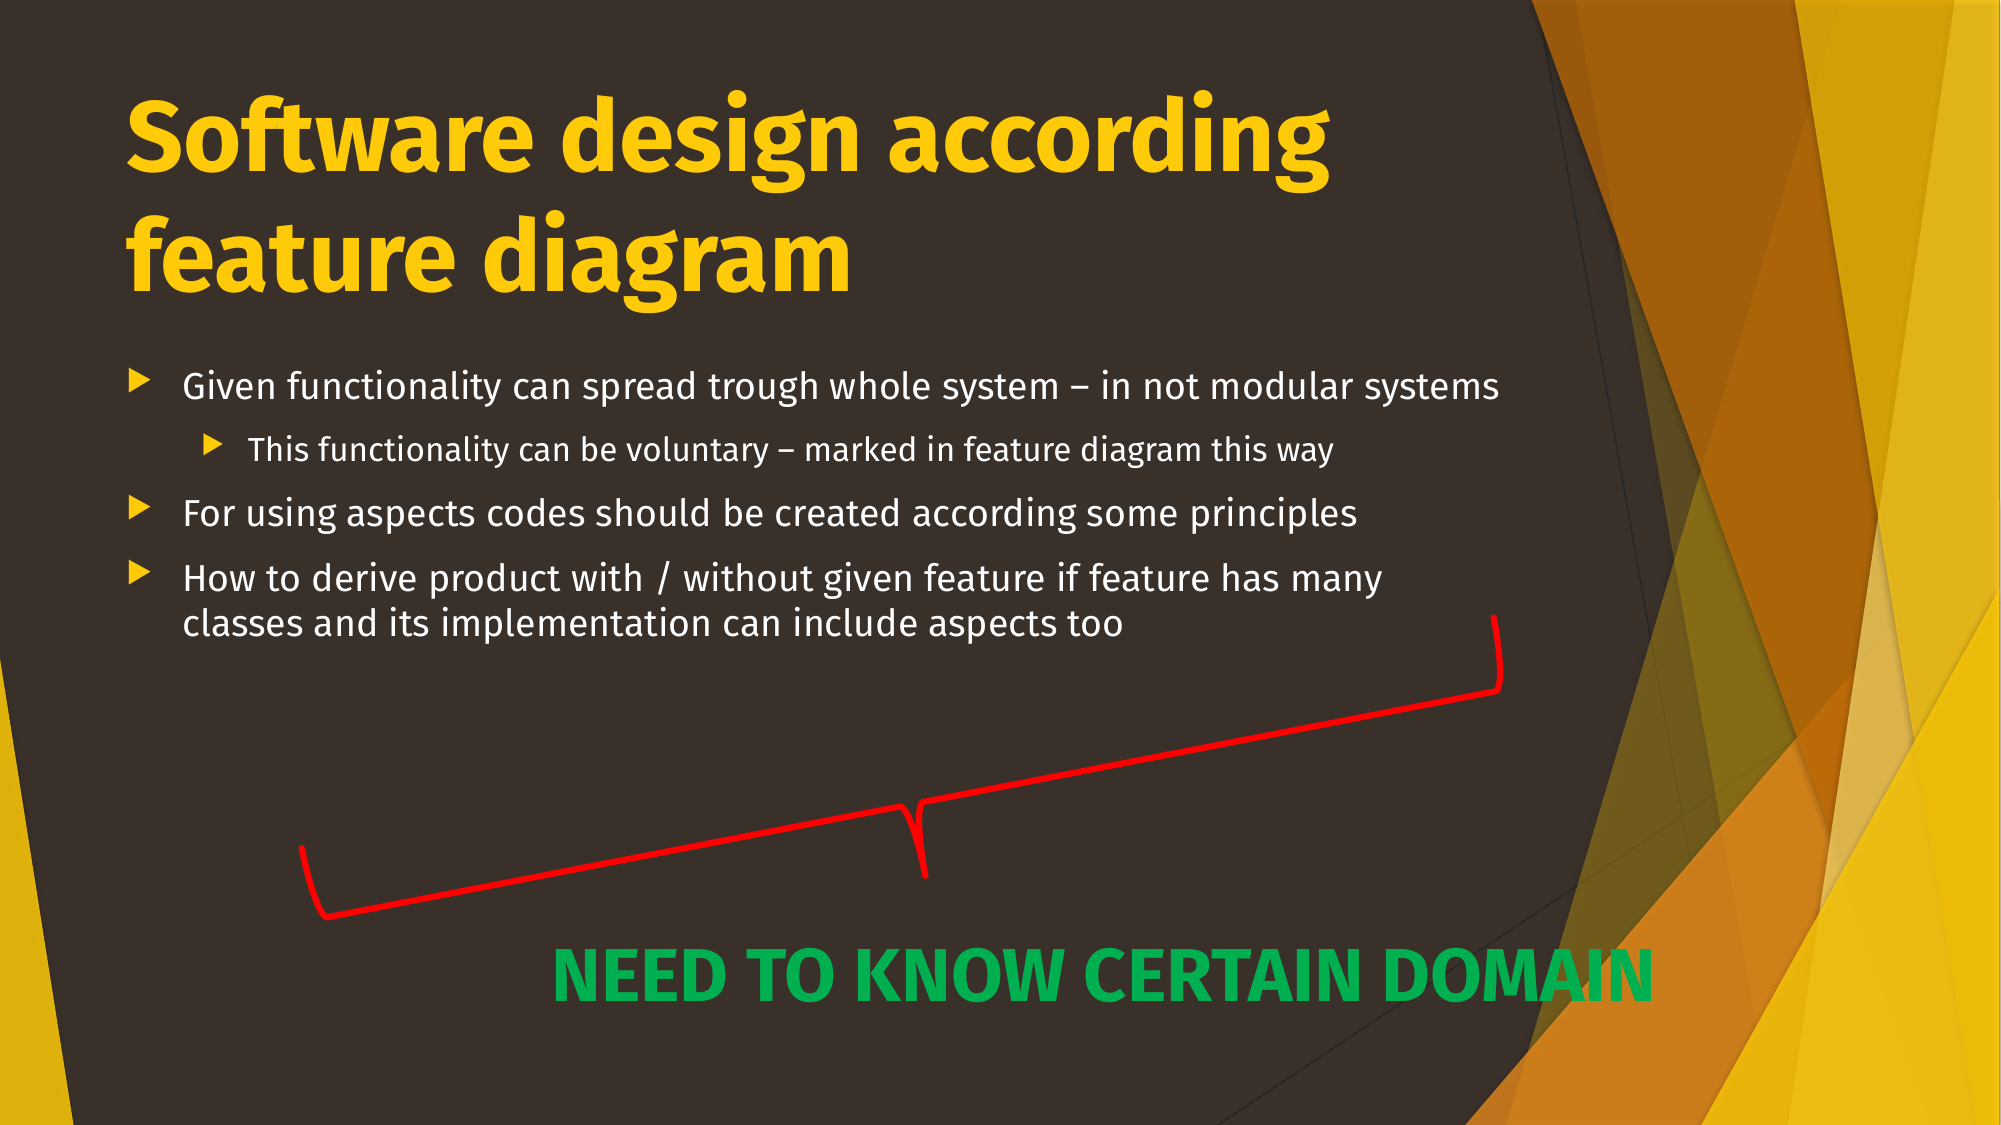

# Software design according feature diagram

Given functionality can spread trough whole system – in not modular systems
This functionality can be voluntary – marked in feature diagram this way
For using aspects codes should be created according some principles
How to derive product with / without given feature if feature has many classes and its implementation can include aspects too

NEED TO KNOW CERTAIN DOMAIN